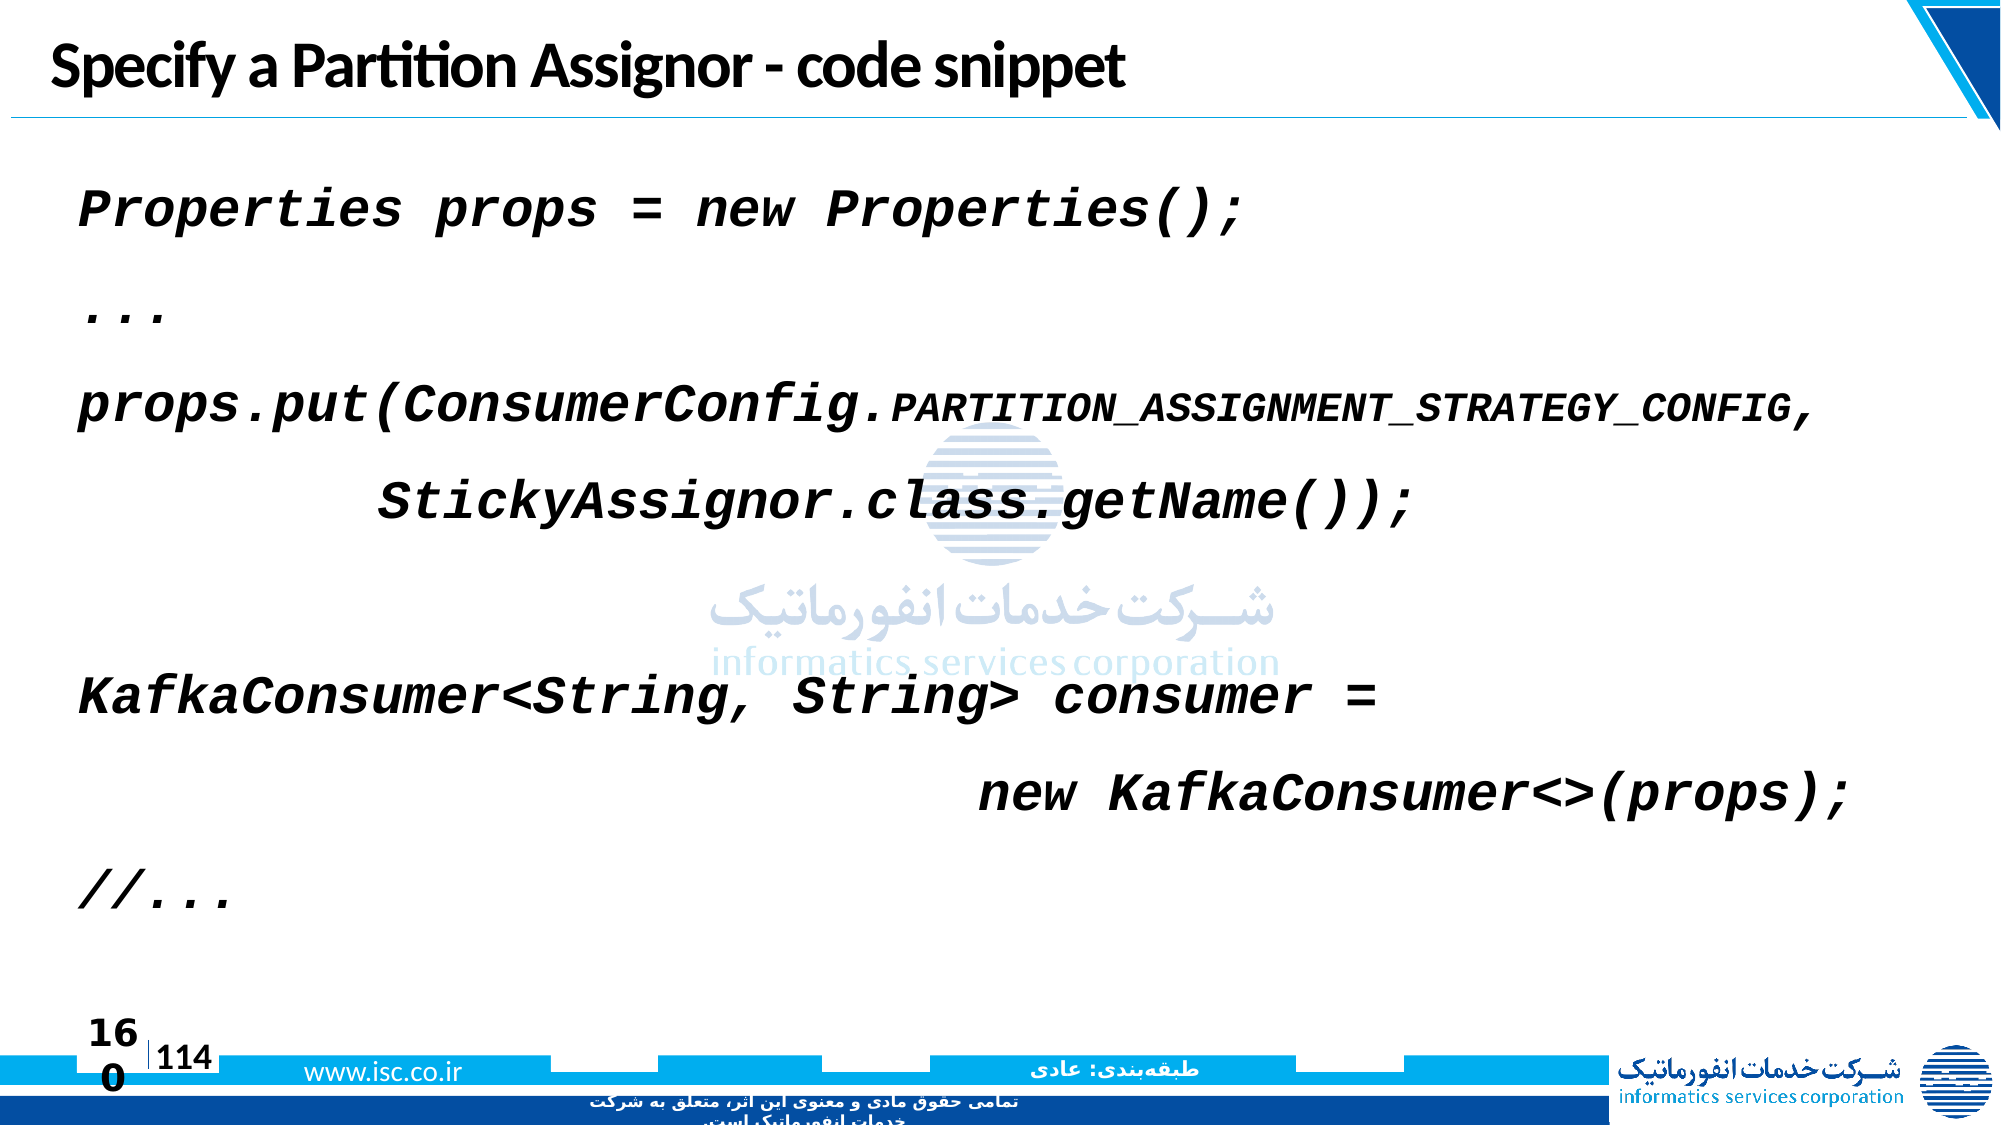

# Specify a Partition Assignor - code snippet
Properties props = new Properties();
...
props.put(ConsumerConfig.PARTITION_ASSIGNMENT_STRATEGY_CONFIG, 				StickyAssignor.class.getName());

KafkaConsumer<String, String> consumer =
							new KafkaConsumer<>(props);
//...